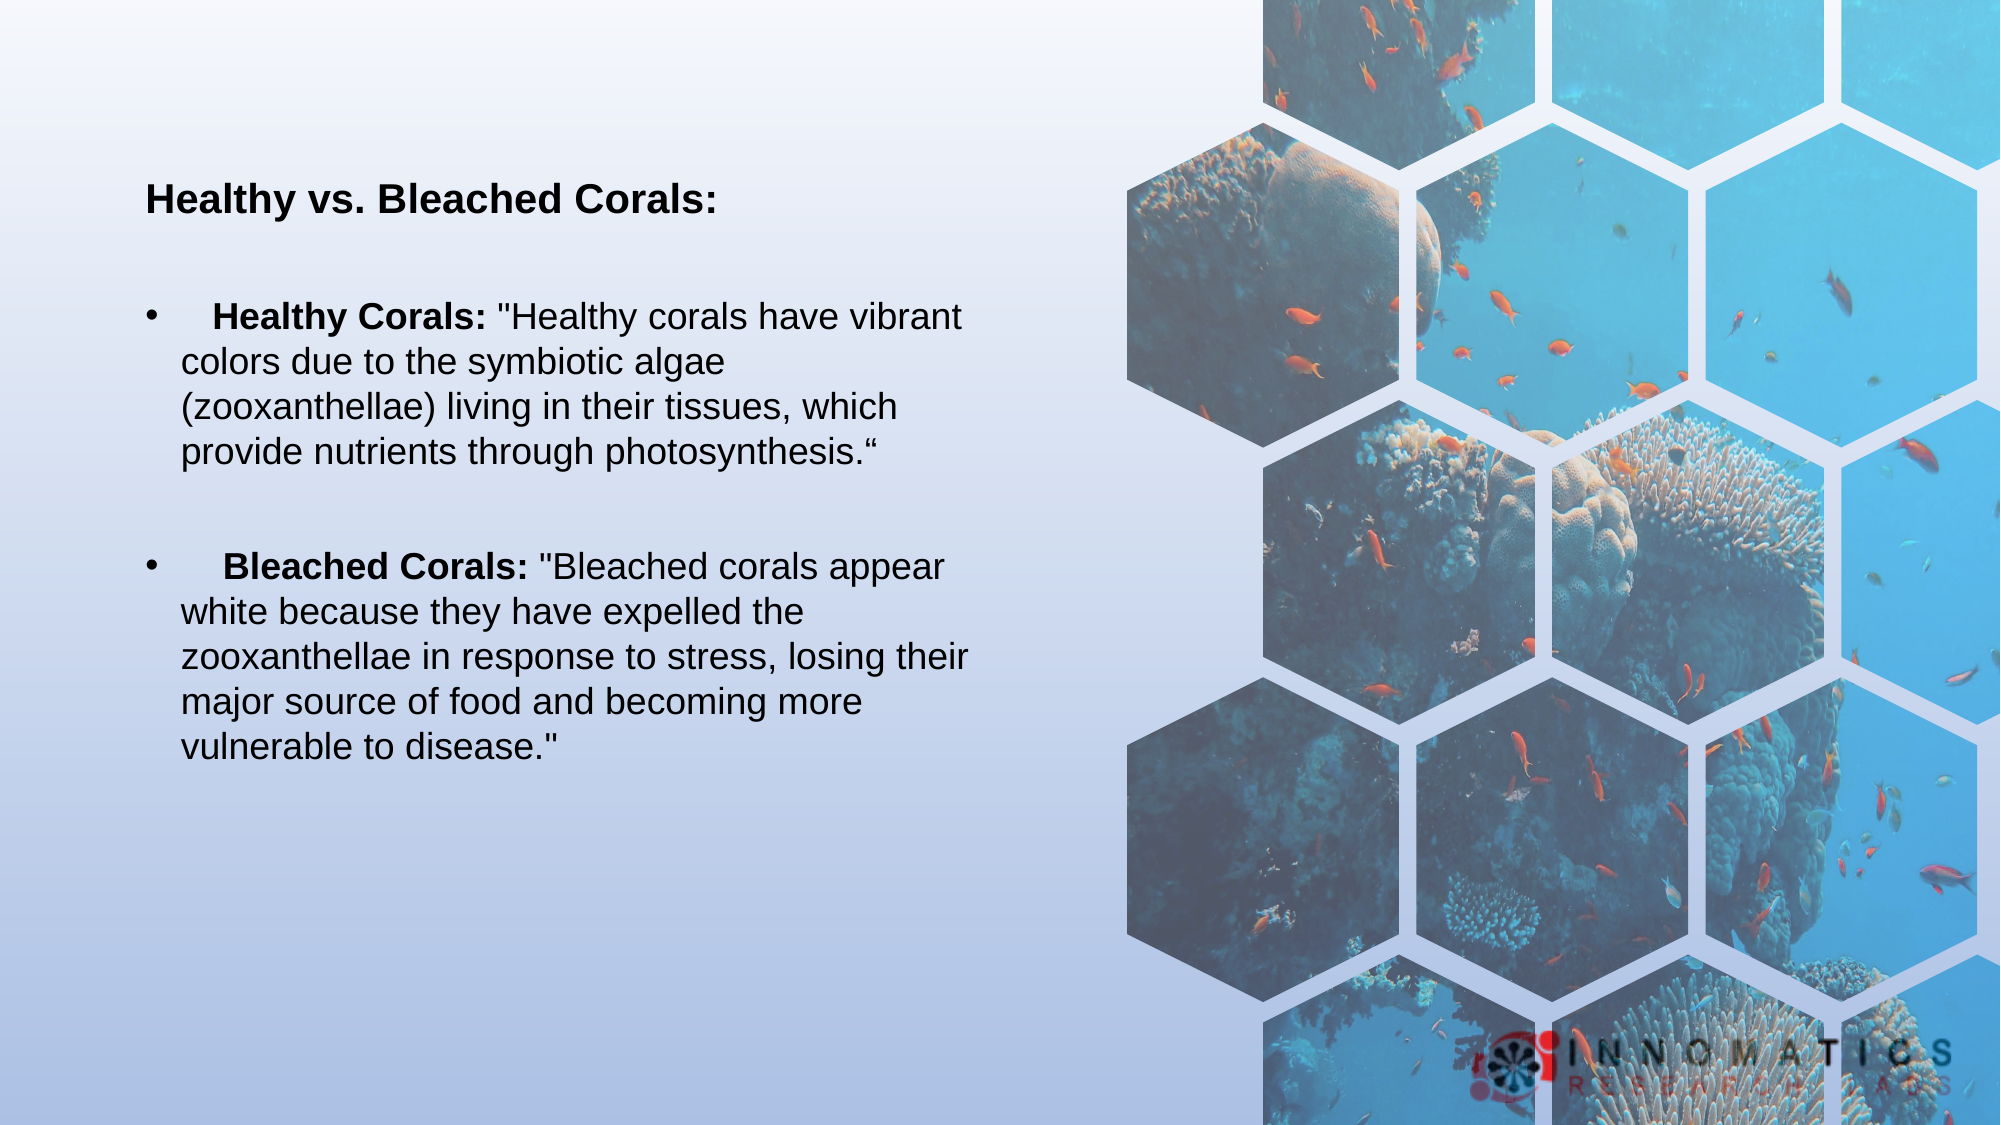

Healthy vs. Bleached Corals:

   Healthy Corals: "Healthy corals have vibrant colors due to the symbiotic algae (zooxanthellae) living in their tissues, which provide nutrients through photosynthesis.“

    Bleached Corals: "Bleached corals appear white because they have expelled the zooxanthellae in response to stress, losing their major source of food and becoming more vulnerable to disease."